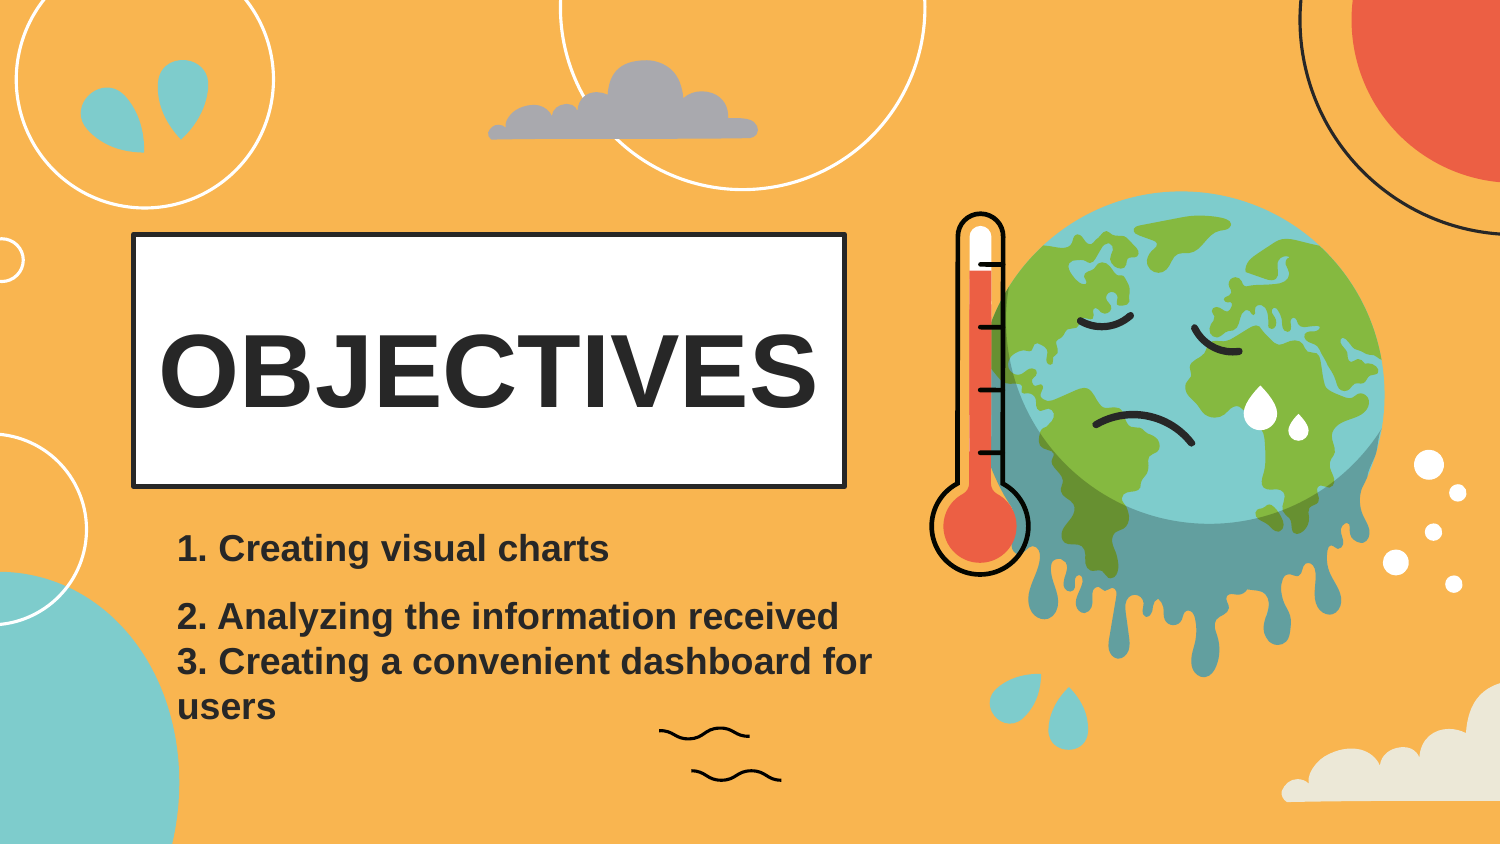

# OBJECTIVES

1. Creating visual charts
2. Analyzing the information received
3. Creating a convenient dashboard for users